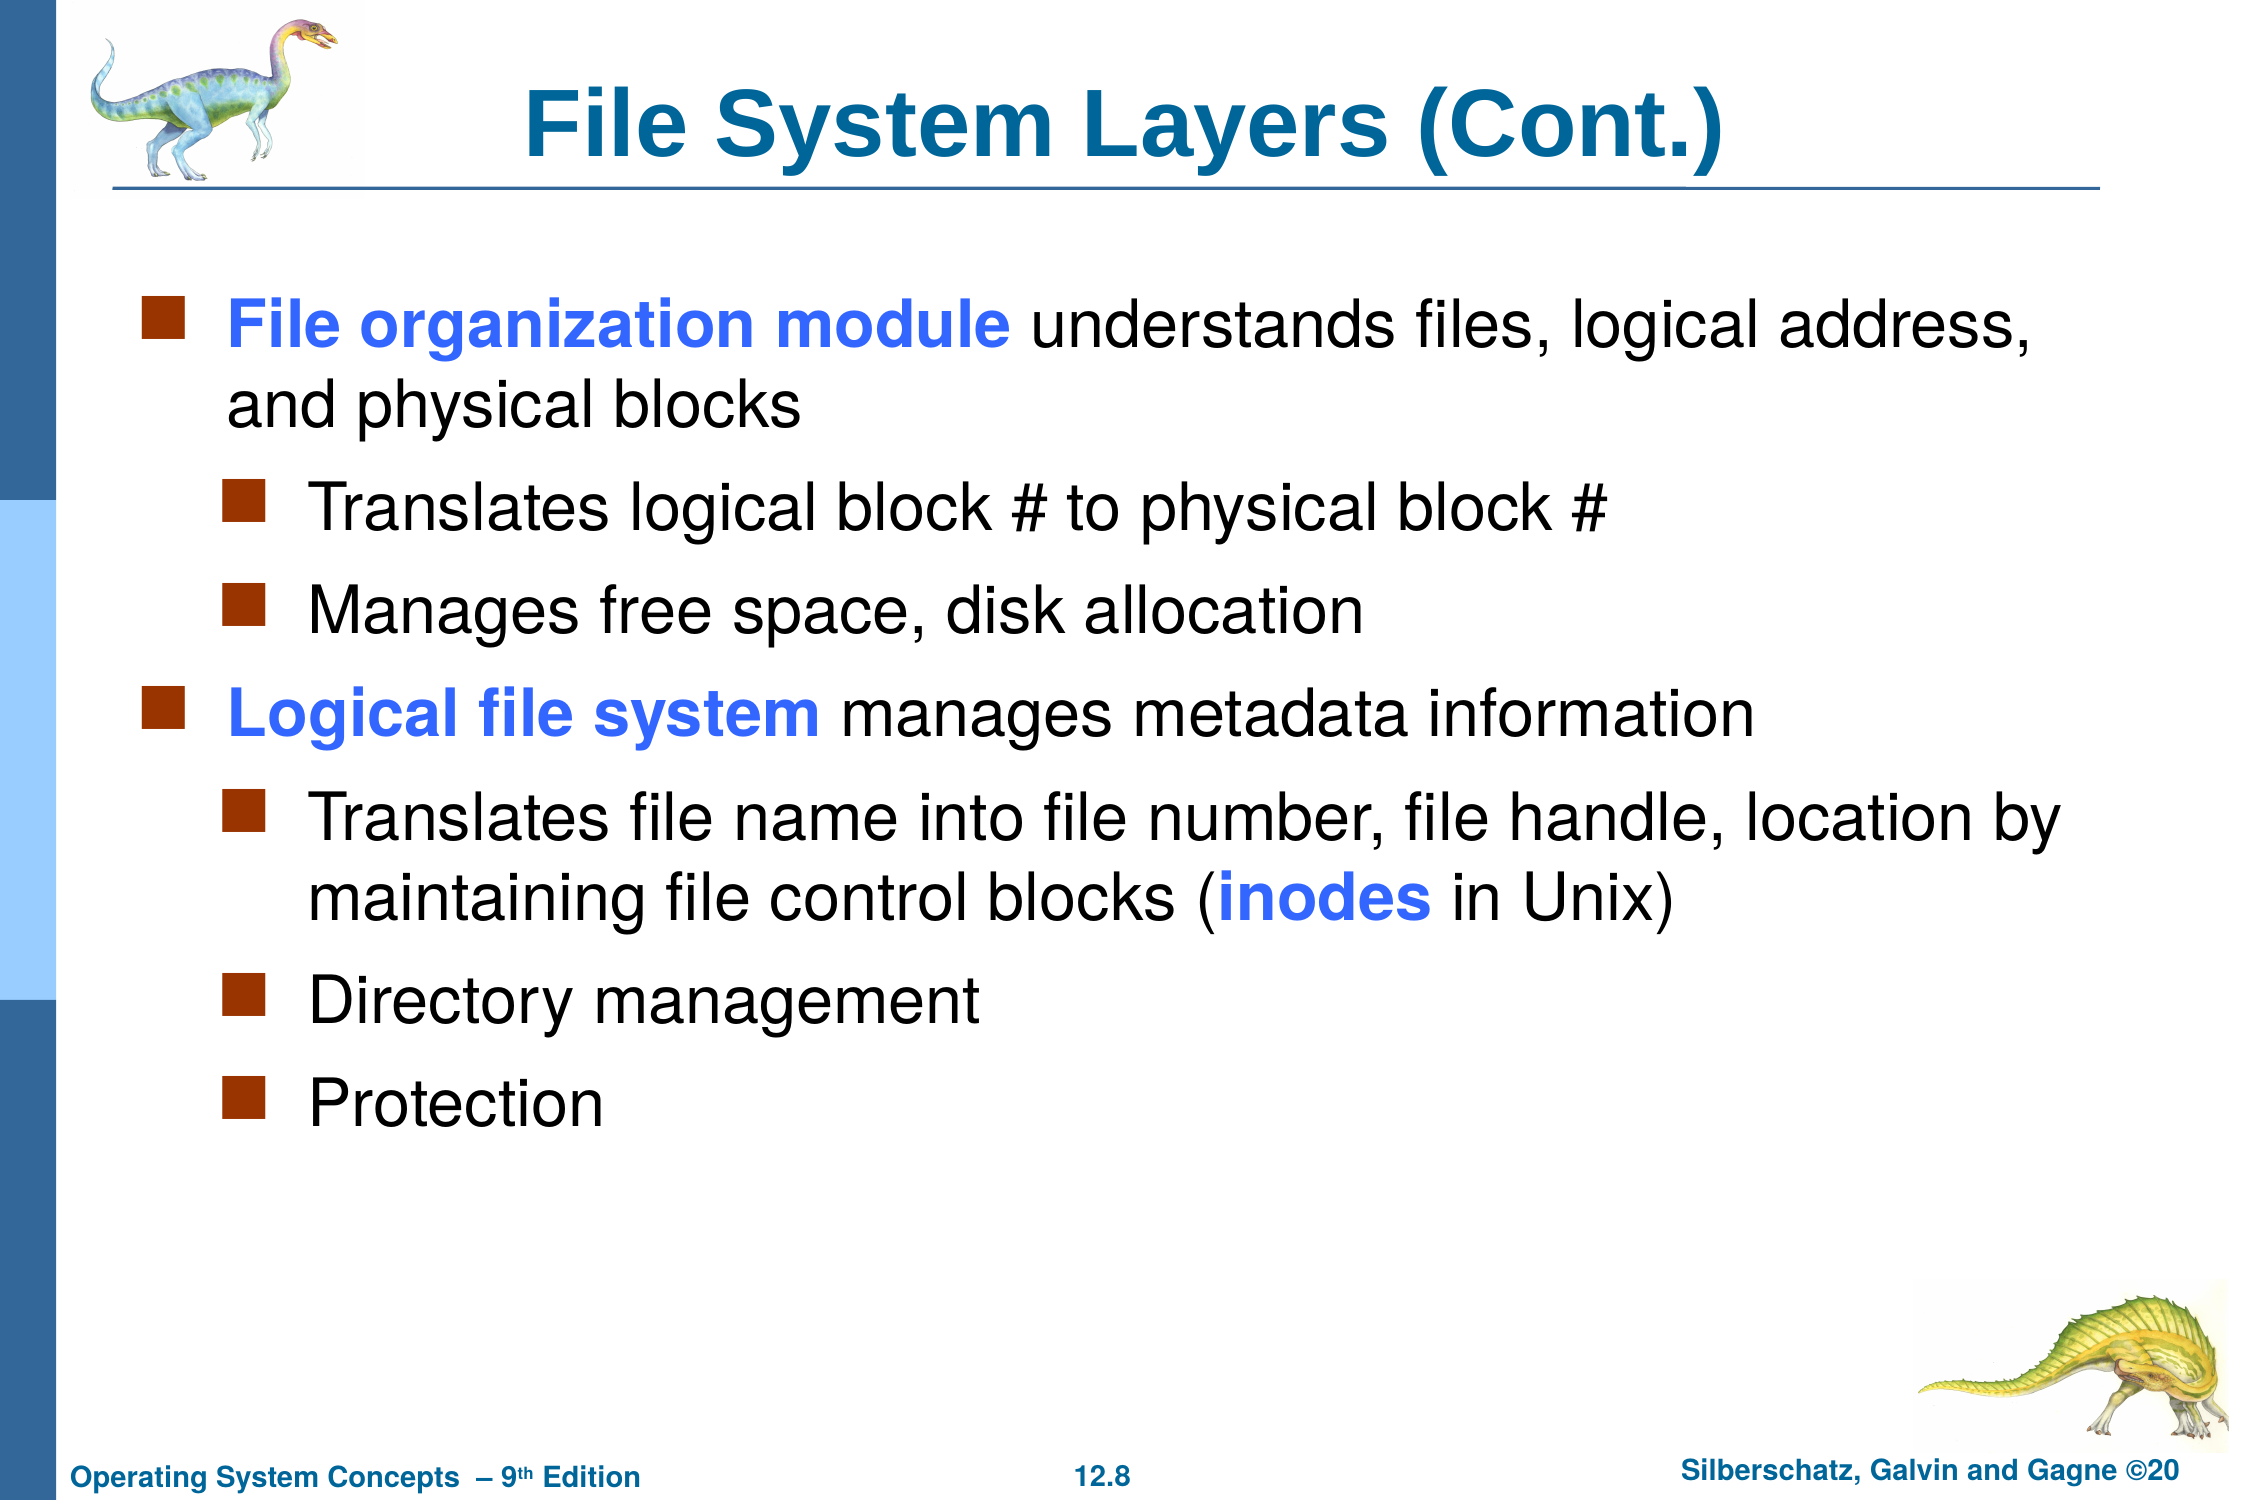

# File System Layers (Cont.)
File organization module understands files, logical address, and physical blocks
Translates logical block # to physical block #
Manages free space, disk allocation
Logical file system manages metadata information
Translates file name into file number, file handle, location by maintaining file control blocks (inodes in Unix)
Directory management
Protection